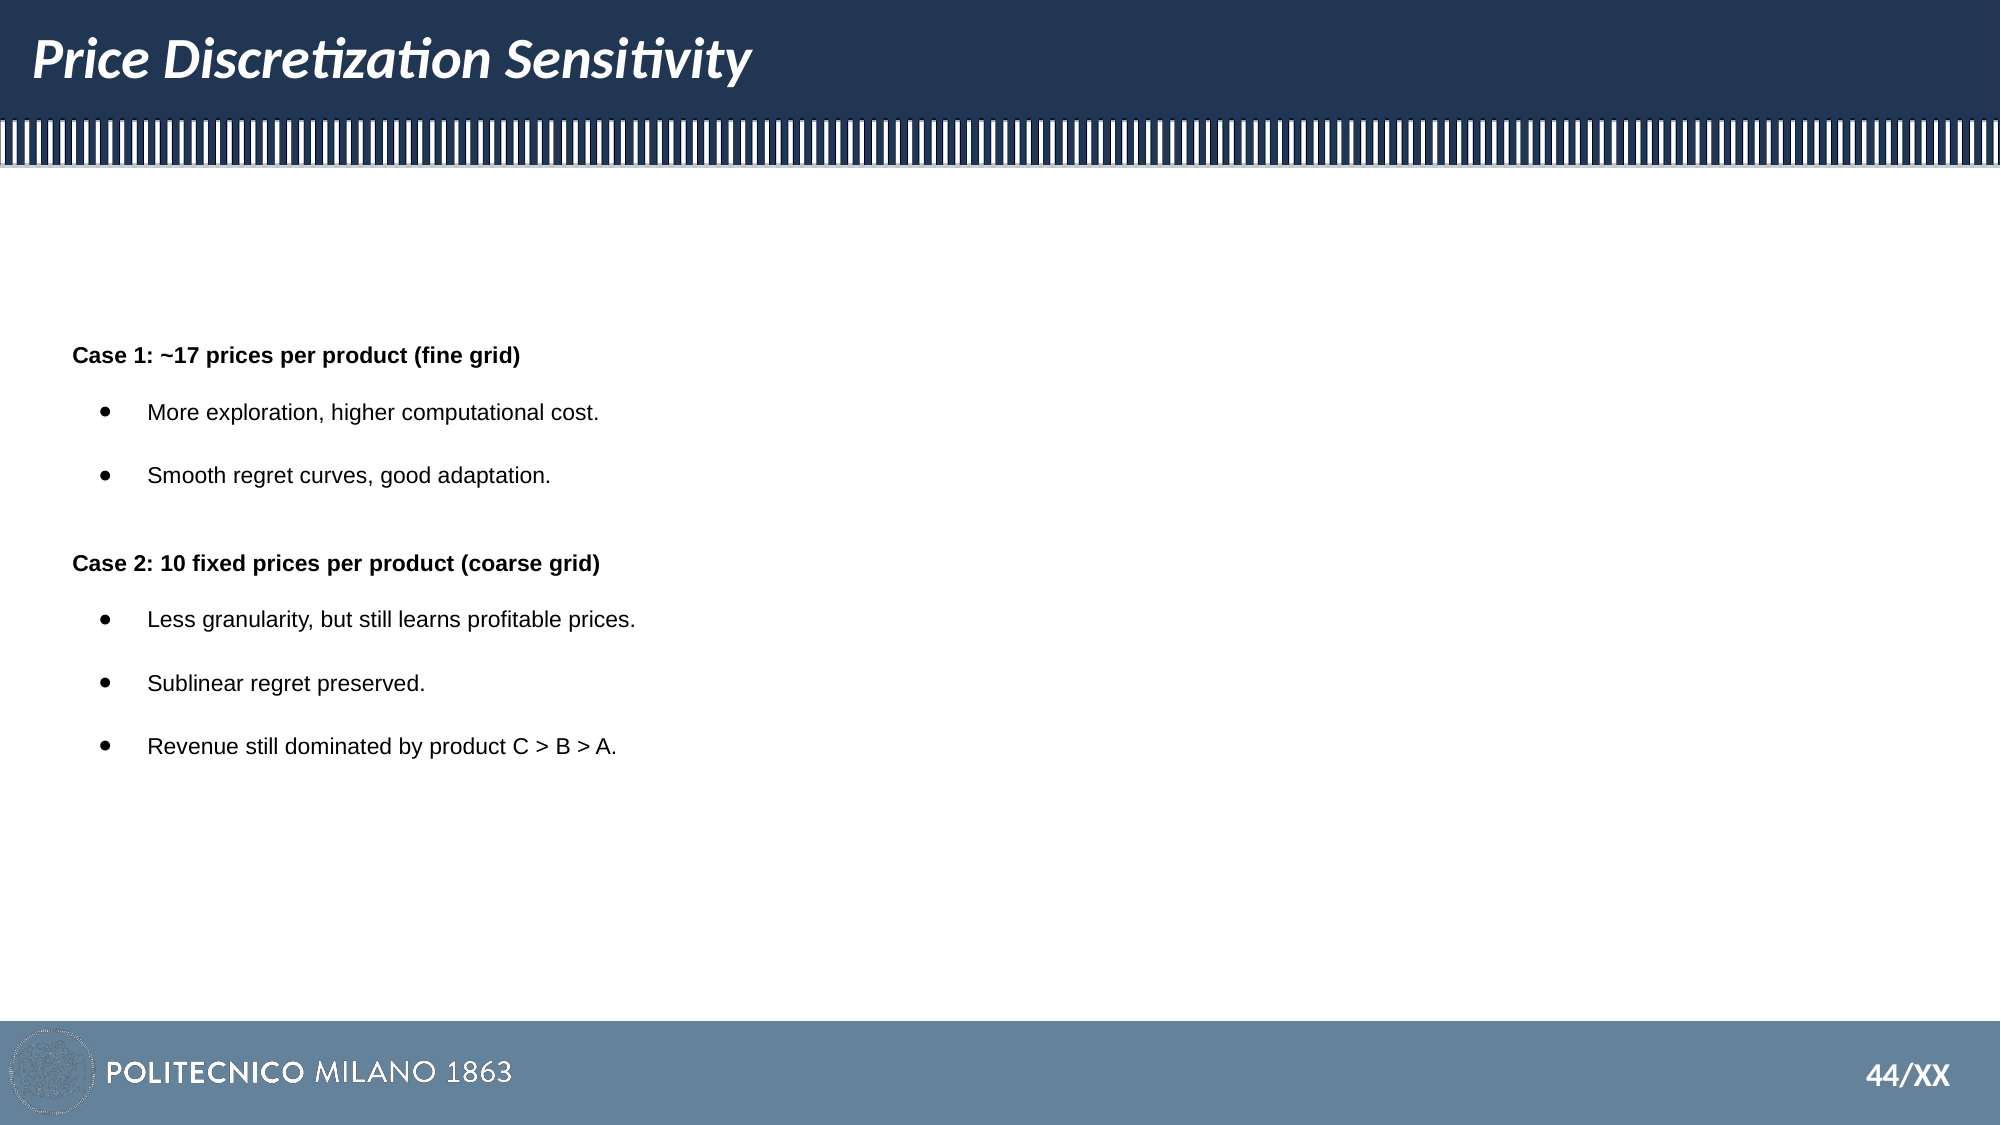

# Price Discretization Sensitivity
Case 1: ~17 prices per product (fine grid)
More exploration, higher computational cost.
Smooth regret curves, good adaptation.
Case 2: 10 fixed prices per product (coarse grid)
Less granularity, but still learns profitable prices.
Sublinear regret preserved.
Revenue still dominated by product C > B > A.
44/XX